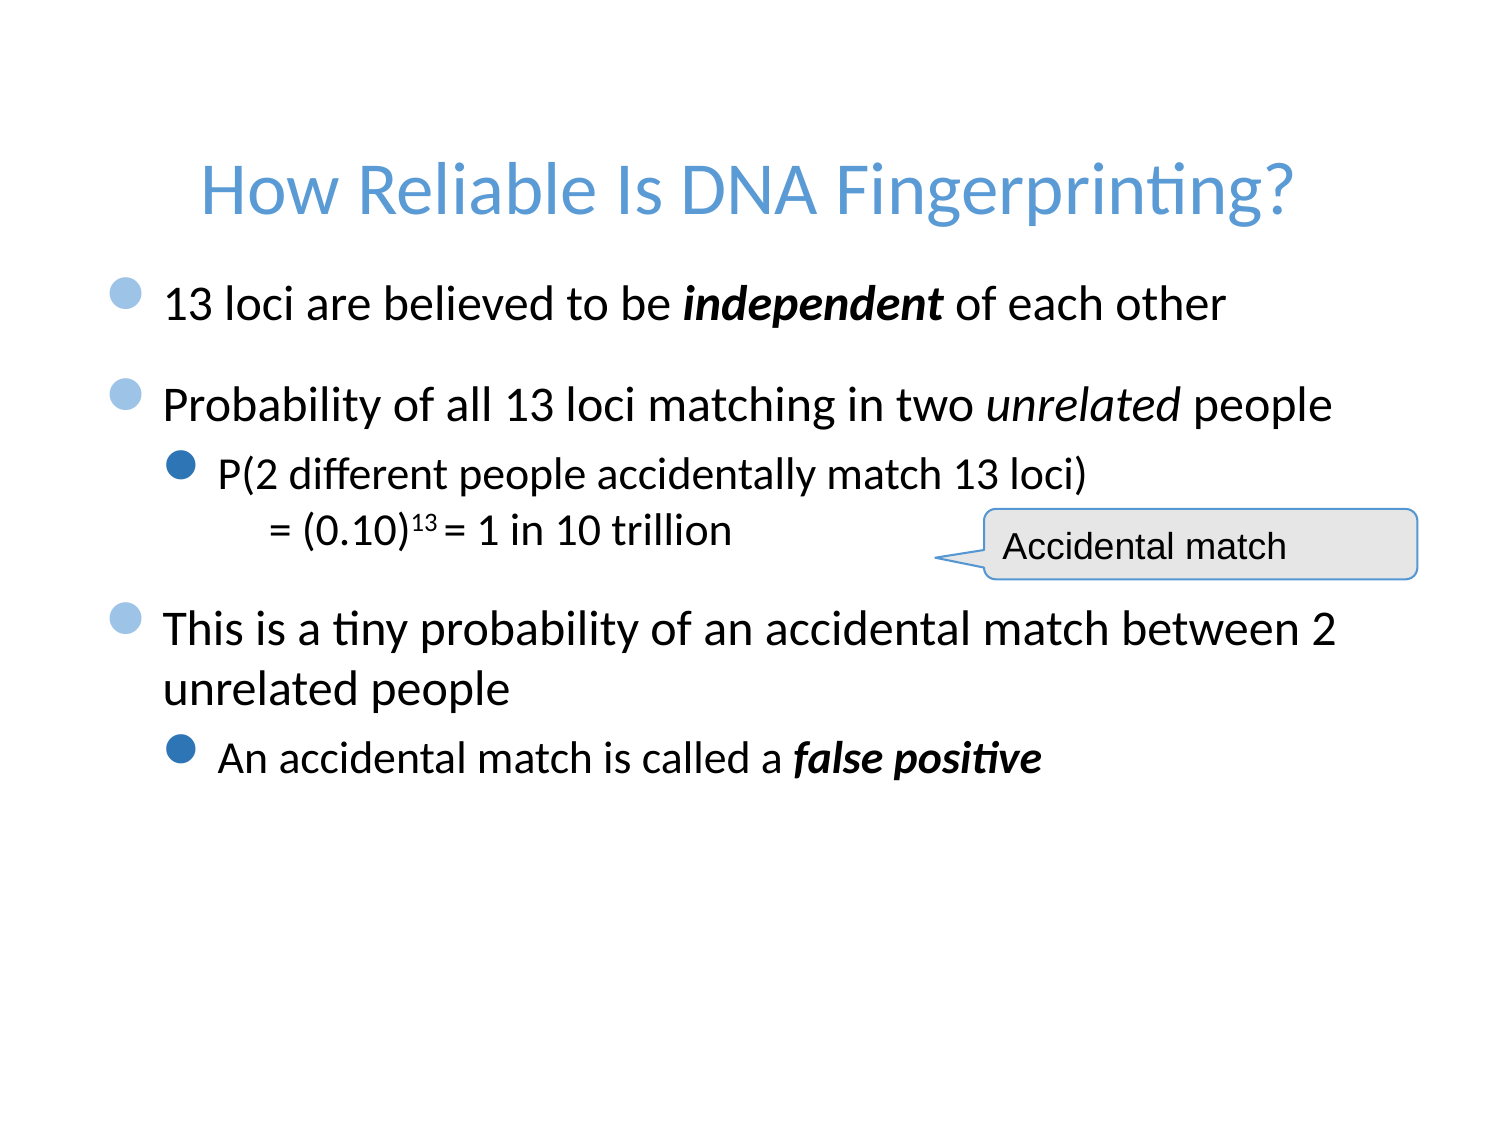

# How Reliable Is DNA Fingerprinting?
13 loci are believed to be independent of each other
Probability of all 13 loci matching in two unrelated people
P(2 different people accidentally match 13 loci)
     = (0.10)13 = 1 in 10 trillion
This is a tiny probability of an accidental match between 2 unrelated people
An accidental match is called a false positive
Accidental match
34